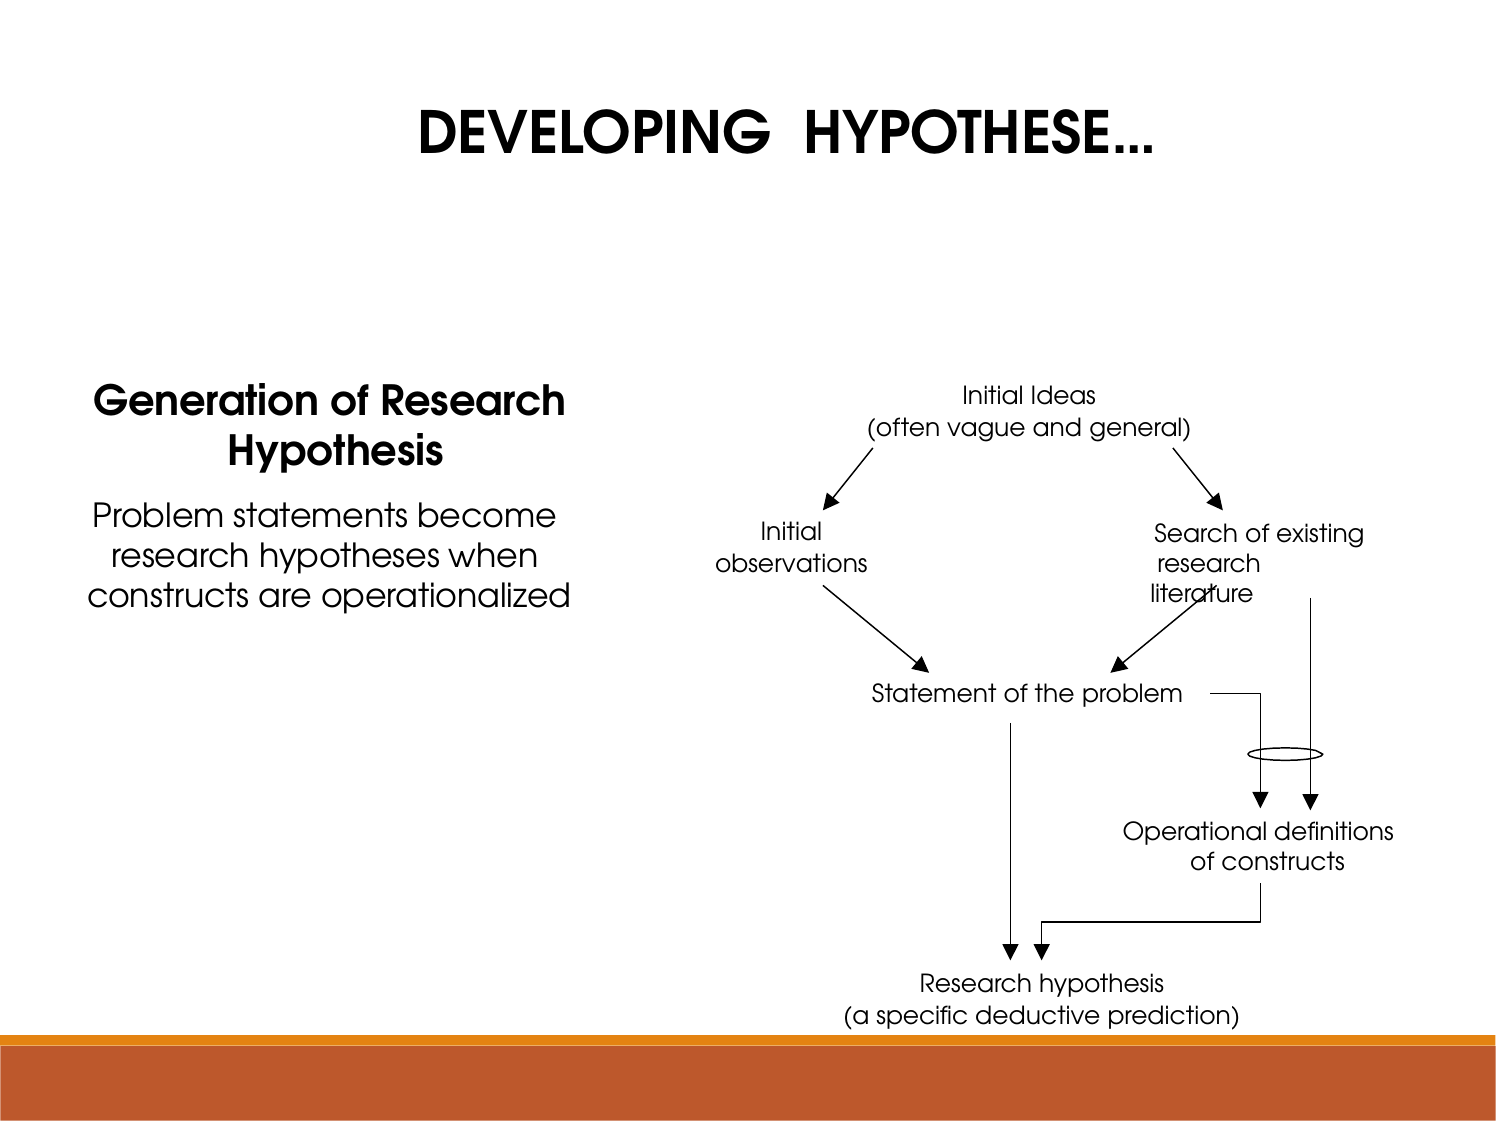

DEVELOPING  HYPOTHESE…
Generation of Research  Hypothesis
Problem statements become  research hypotheses when  constructs are operationalized
Initial Ideas
(often vague and general)

Initial  observations
Search of existing  research literature

Statement of the problem

Operational definitions  of constructs

Research hypothesis
(a specific deductive prediction)